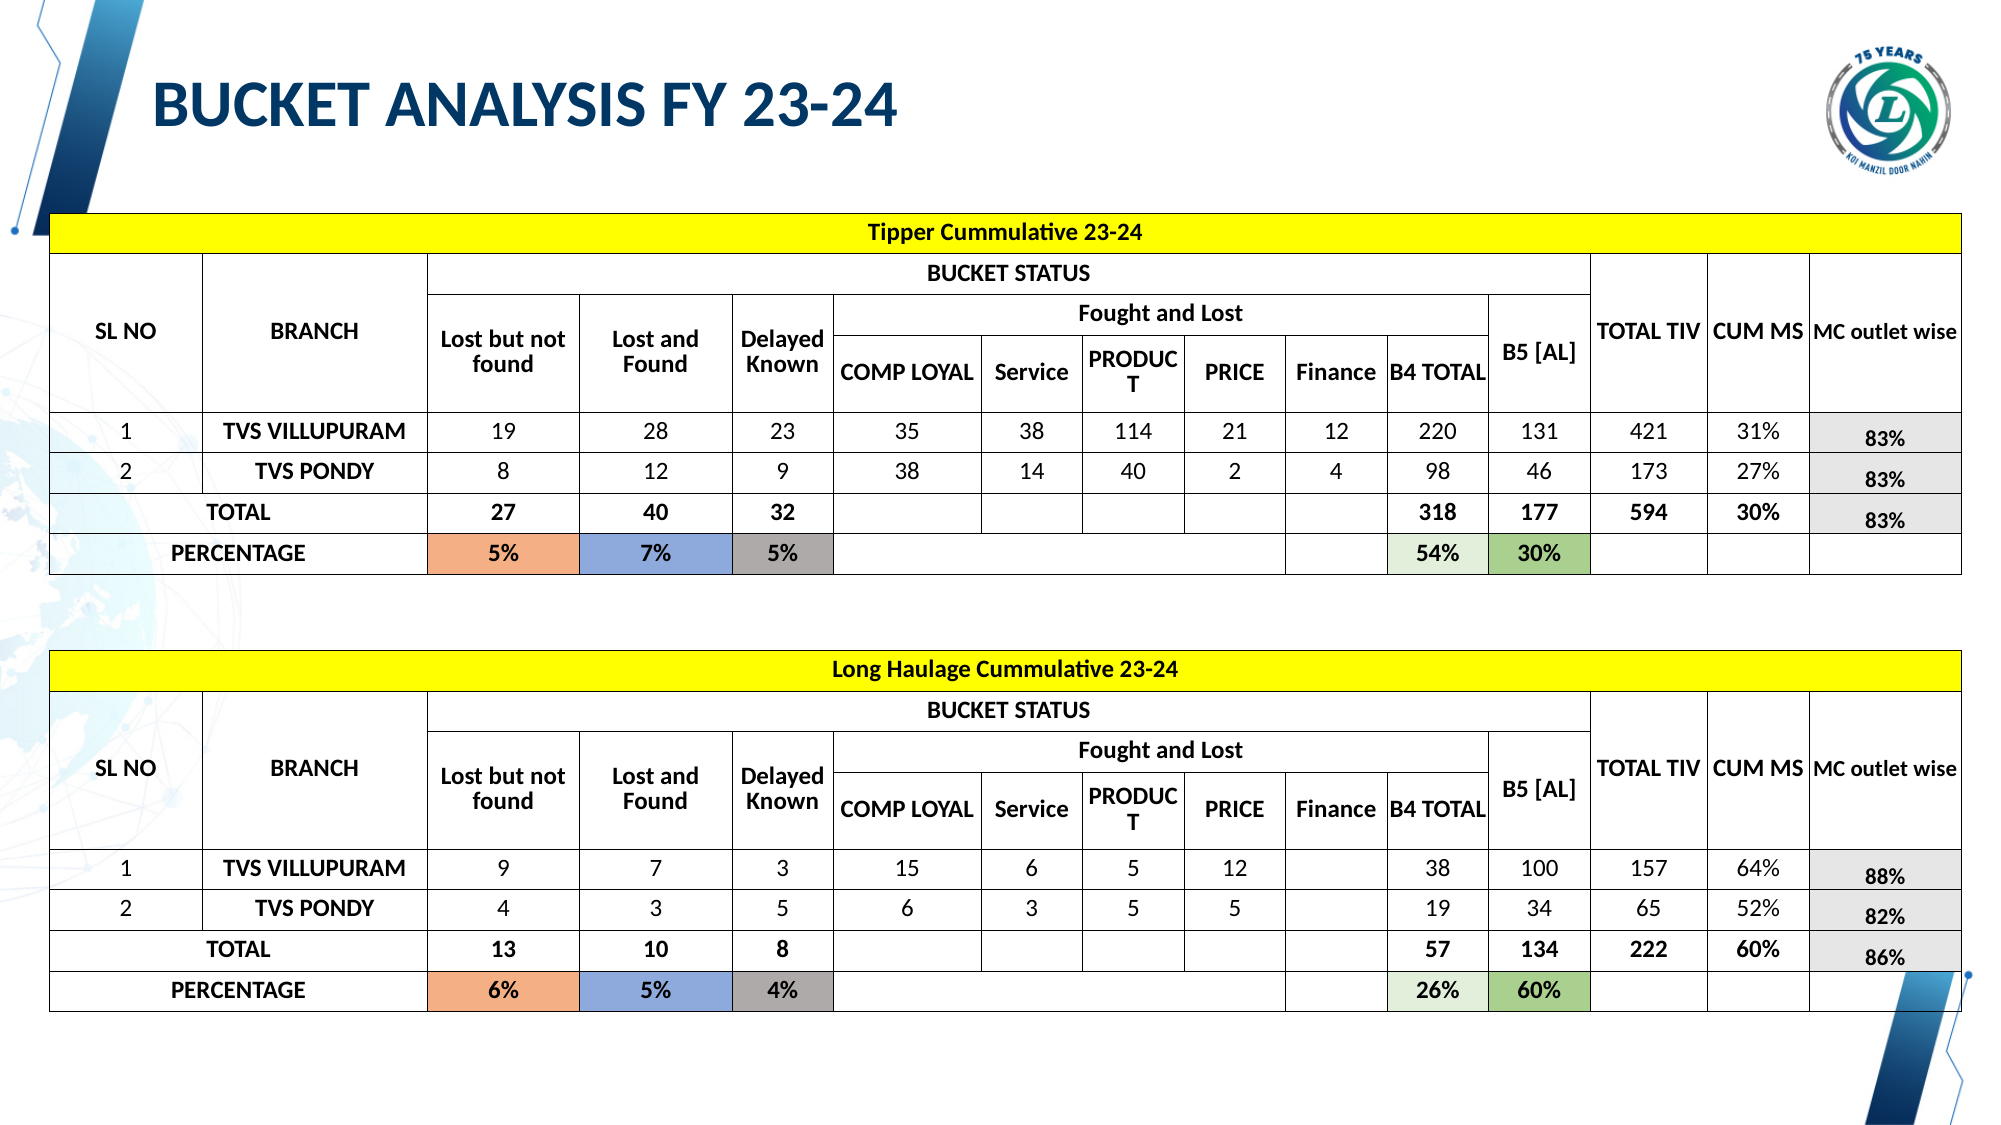

# BUCKET ANALYSIS FY 23-24
| Tipper Cummulative 23-24 |  |  |  |  |  |  |  |  |  |  |  |  |  |  |
| --- | --- | --- | --- | --- | --- | --- | --- | --- | --- | --- | --- | --- | --- | --- |
| SL NO | BRANCH | BUCKET STATUS |  |  |  |  |  |  |  |  |  | TOTAL TIV | CUM MS | MC outlet wise |
|  |  | Lost but not found | Lost and Found | Delayed Known | Fought and Lost |  |  |  |  |  | B5 [AL] |  |  |  |
|  |  |  |  |  | COMP LOYAL | Service | PRODUCT | PRICE | Finance | B4 TOTAL |  |  |  |  |
| 1 | TVS VILLUPURAM | 19 | 28 | 23 | 35 | 38 | 114 | 21 | 12 | 220 | 131 | 421 | 31% | 83% |
| 2 | TVS PONDY | 8 | 12 | 9 | 38 | 14 | 40 | 2 | 4 | 98 | 46 | 173 | 27% | 83% |
| TOTAL |  | 27 | 40 | 32 |  |  |  |  |  | 318 | 177 | 594 | 30% | 83% |
| PERCENTAGE |  | 5% | 7% | 5% |  |  |  |  |  | 54% | 30% |  |  |  |
|  |  |  |  |  |  |  |  |  |  |  |  |  |  |  |
|  |  |  |  |  |  |  |  |  |  |  |  |  |  |  |
| Long Haulage Cummulative 23-24 |  |  |  |  |  |  |  |  |  |  |  |  |  |  |
| SL NO | BRANCH | BUCKET STATUS |  |  |  |  |  |  |  |  |  | TOTAL TIV | CUM MS | MC outlet wise |
|  |  | Lost but not found | Lost and Found | Delayed Known | Fought and Lost |  |  |  |  |  | B5 [AL] |  |  |  |
|  |  |  |  |  | COMP LOYAL | Service | PRODUCT | PRICE | Finance | B4 TOTAL |  |  |  |  |
| 1 | TVS VILLUPURAM | 9 | 7 | 3 | 15 | 6 | 5 | 12 |  | 38 | 100 | 157 | 64% | 88% |
| 2 | TVS PONDY | 4 | 3 | 5 | 6 | 3 | 5 | 5 |  | 19 | 34 | 65 | 52% | 82% |
| TOTAL |  | 13 | 10 | 8 |  |  |  |  |  | 57 | 134 | 222 | 60% | 86% |
| PERCENTAGE |  | 6% | 5% | 4% |  |  |  |  |  | 26% | 60% |  |  |  |